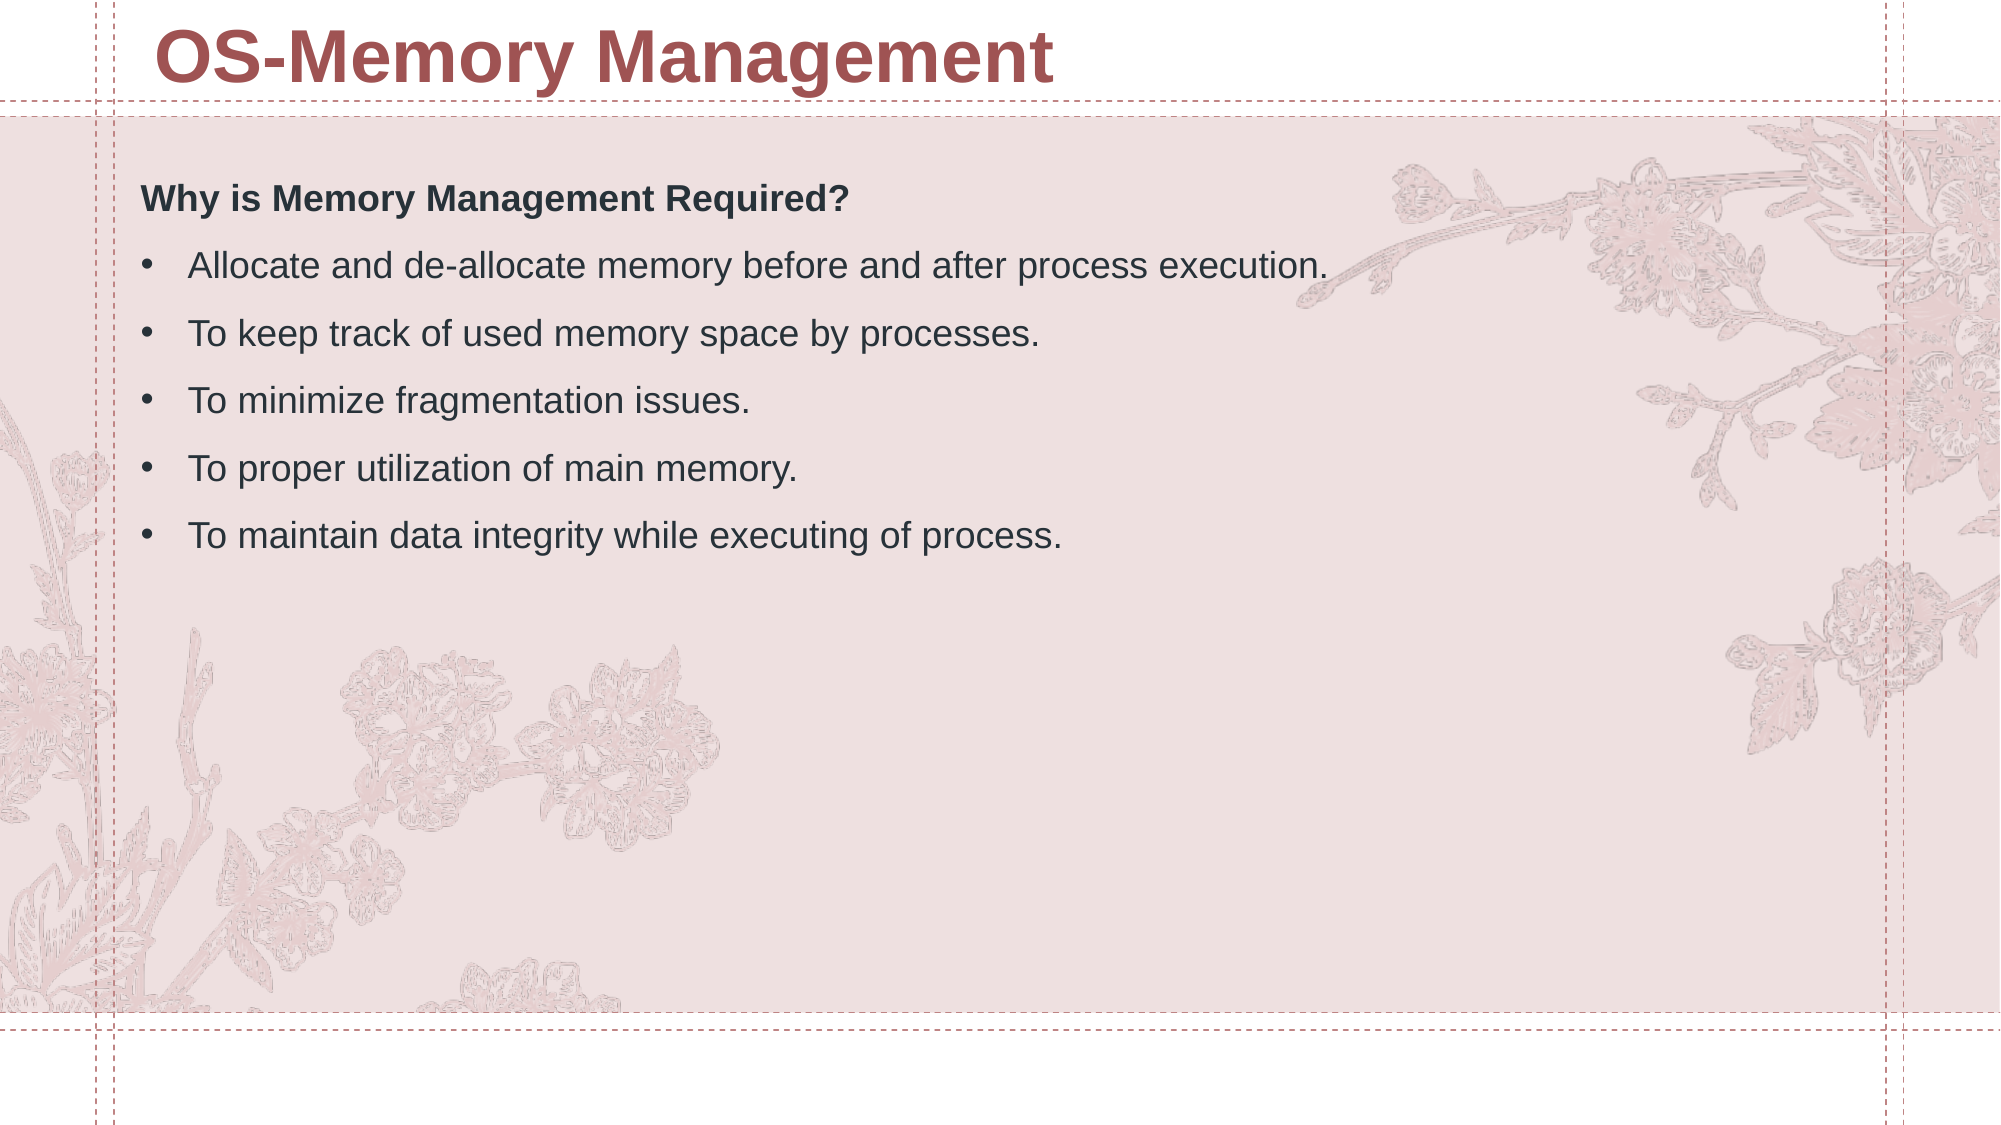

OS-Memory Management
Why is Memory Management Required?
Allocate and de-allocate memory before and after process execution.
To keep track of used memory space by processes.
To minimize fragmentation issues.
To proper utilization of main memory.
To maintain data integrity while executing of process.